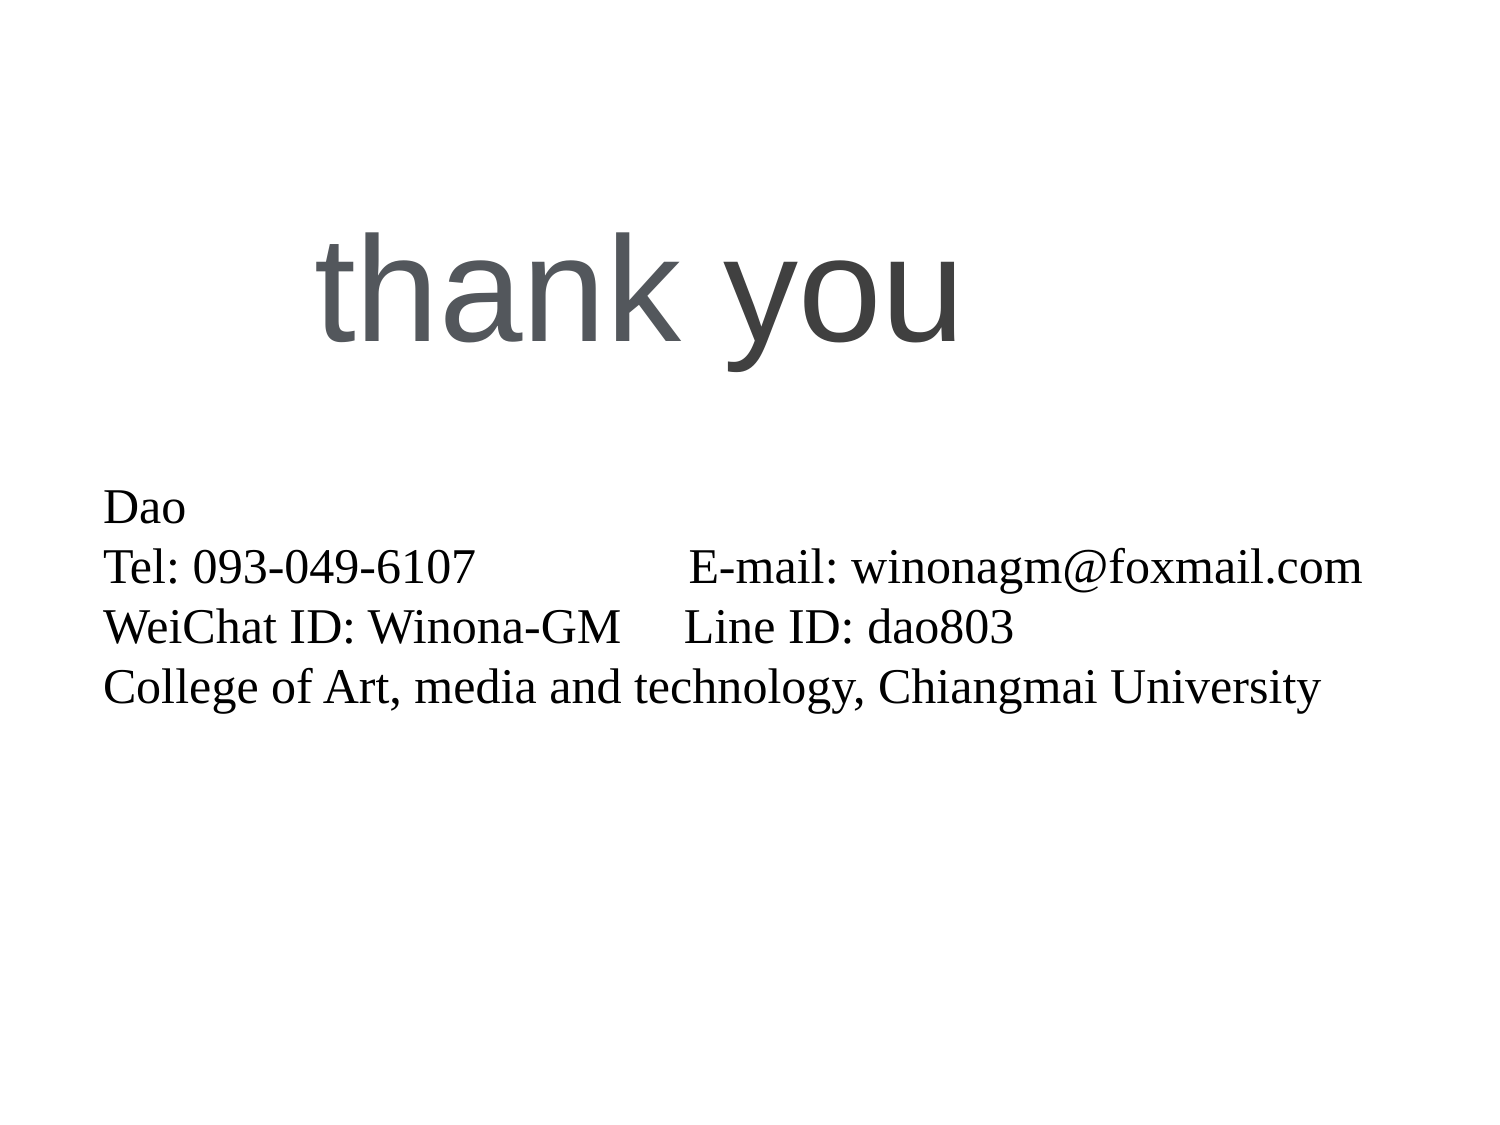

thank you
Dao
Tel: 093-049-6107                 E-mail: winonagm@foxmail.com
WeiChat ID: Winona-GM     Line ID: dao803
College of Art, media and technology, Chiangmai University